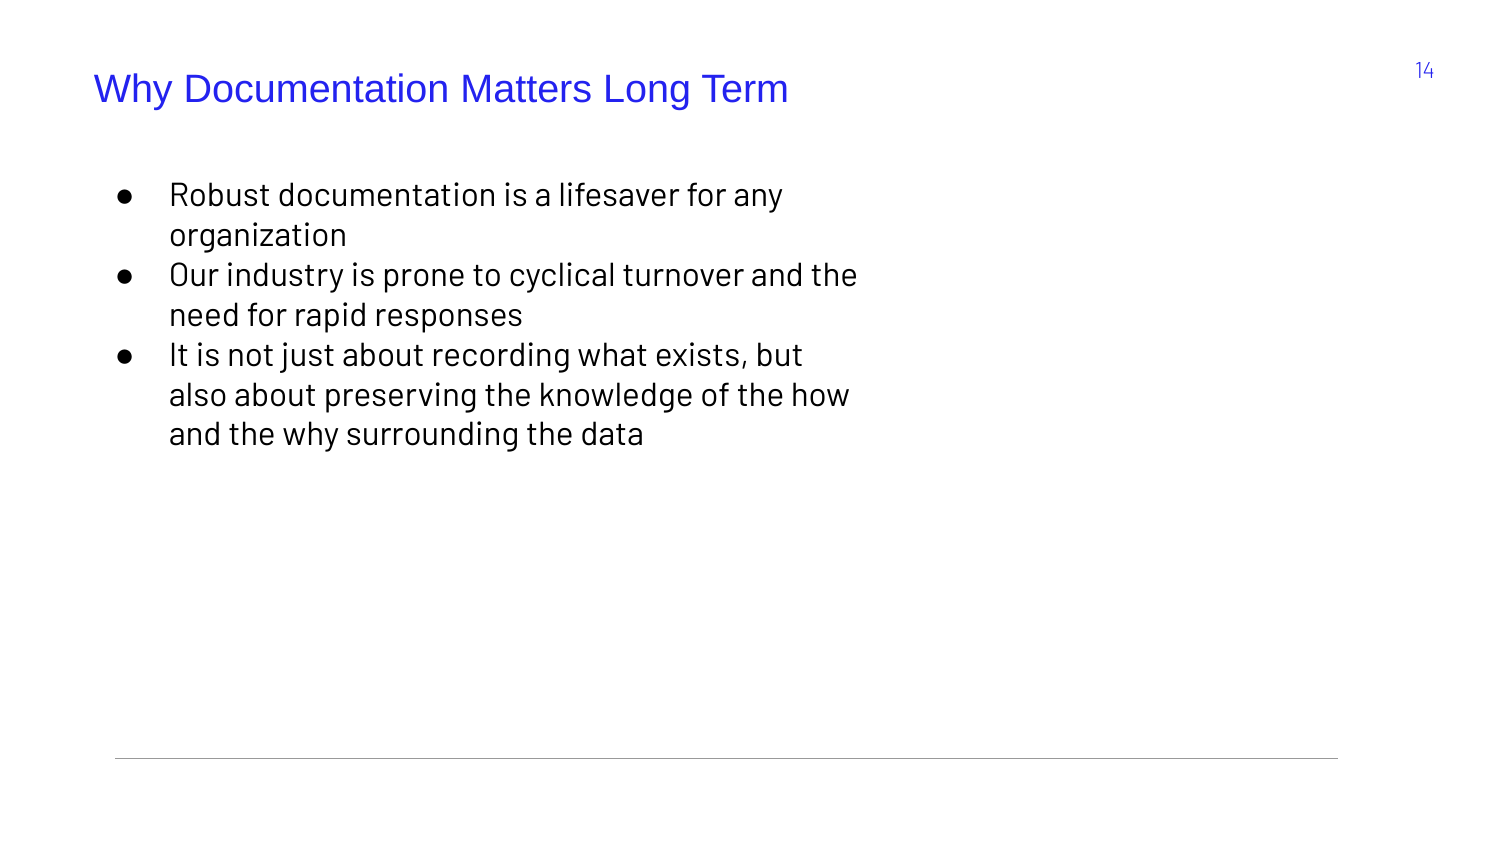

14
Why Documentation Matters Long Term
Robust documentation is a lifesaver for any organization
Our industry is prone to cyclical turnover and the need for rapid responses
It is not just about recording what exists, but also about preserving the knowledge of the how and the why surrounding the data